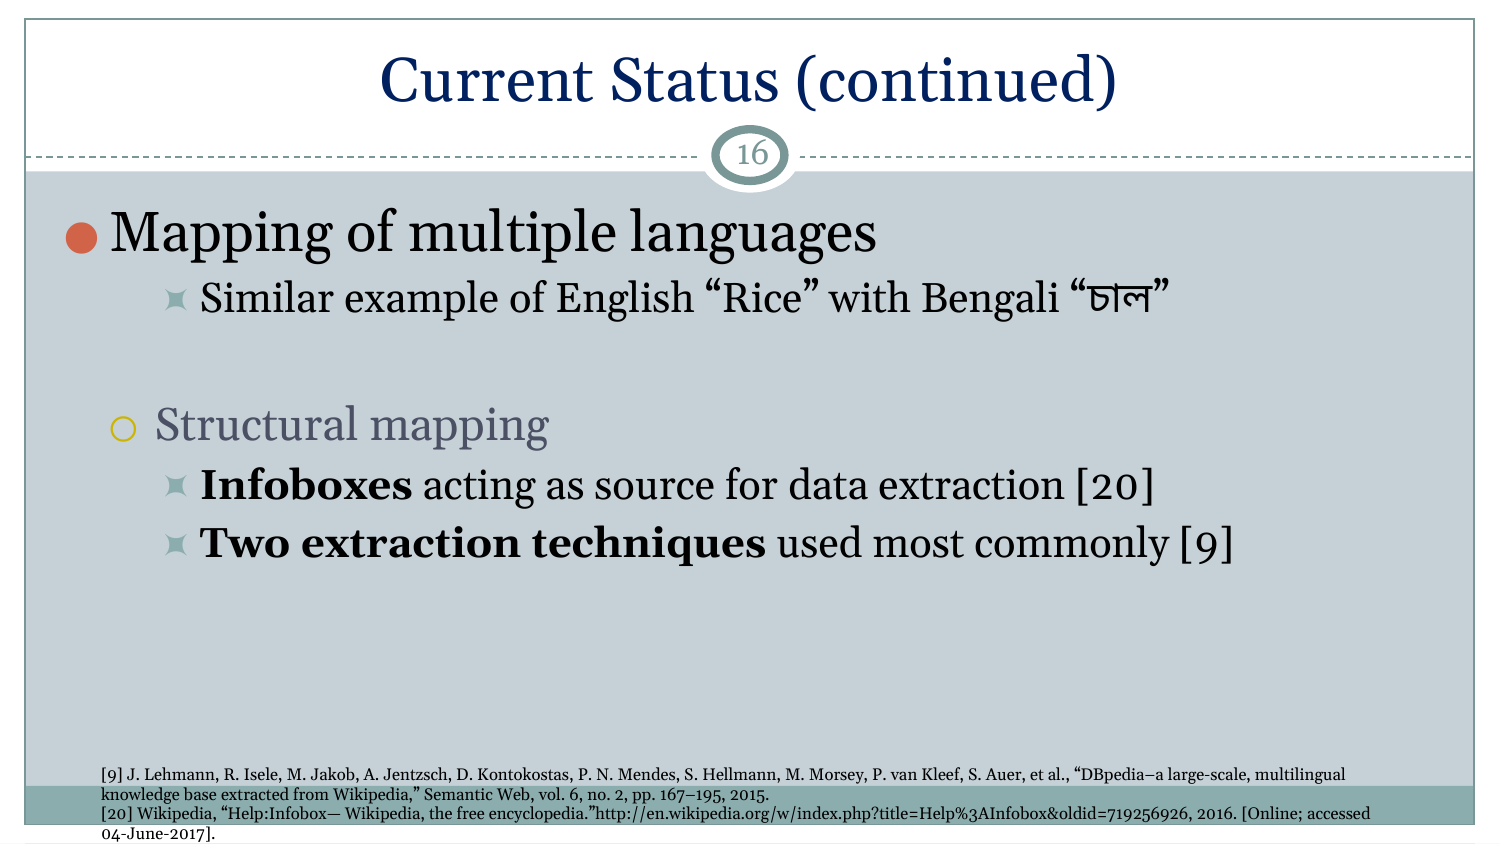

# Current Status (continued)
16
Mapping of multiple languages
Similar example of English “Rice” with Bengali “চাল”

Structural mapping
Infoboxes acting as source for data extraction [20]
Two extraction techniques used most commonly [9]

[9] J. Lehmann, R. Isele, M. Jakob, A. Jentzsch, D. Kontokostas, P. N. Mendes, S. Hellmann, M. Morsey, P. van Kleef, S. Auer, et al., “DBpedia–a large-scale, multilingual knowledge base extracted from Wikipedia,” Semantic Web, vol. 6, no. 2, pp. 167–195, 2015.
[20] Wikipedia, “Help:Infobox— Wikipedia, the free encyclopedia.”http://en.wikipedia.org/w/index.php?title=Help%3AInfobox&oldid=719256926, 2016. [Online; accessed 04-June-2017].